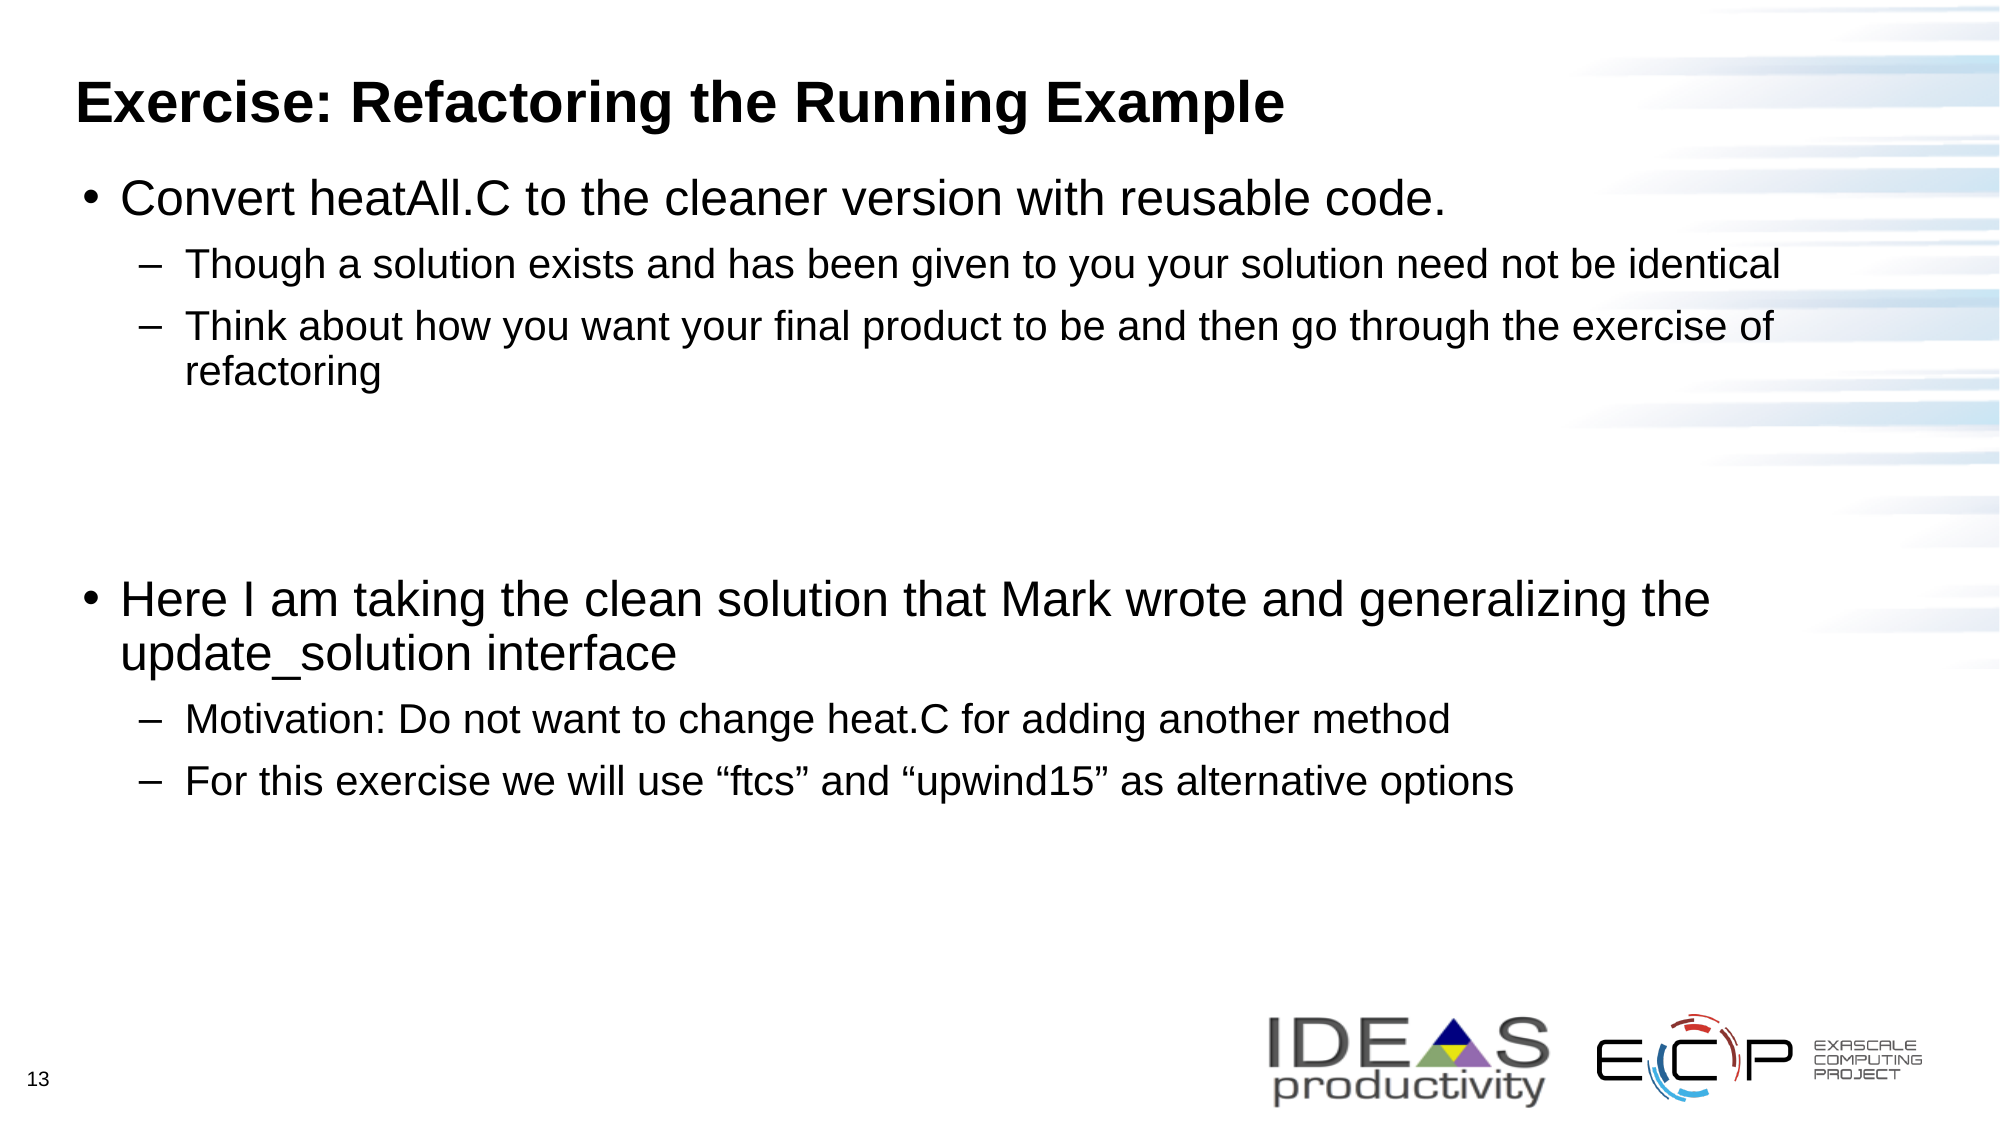

# Exercise: Refactoring the Running Example
Convert heatAll.C to the cleaner version with reusable code.
Though a solution exists and has been given to you your solution need not be identical
Think about how you want your final product to be and then go through the exercise of refactoring

Here I am taking the clean solution that Mark wrote and generalizing the update_solution interface
Motivation: Do not want to change heat.C for adding another method
For this exercise we will use “ftcs” and “upwind15” as alternative options